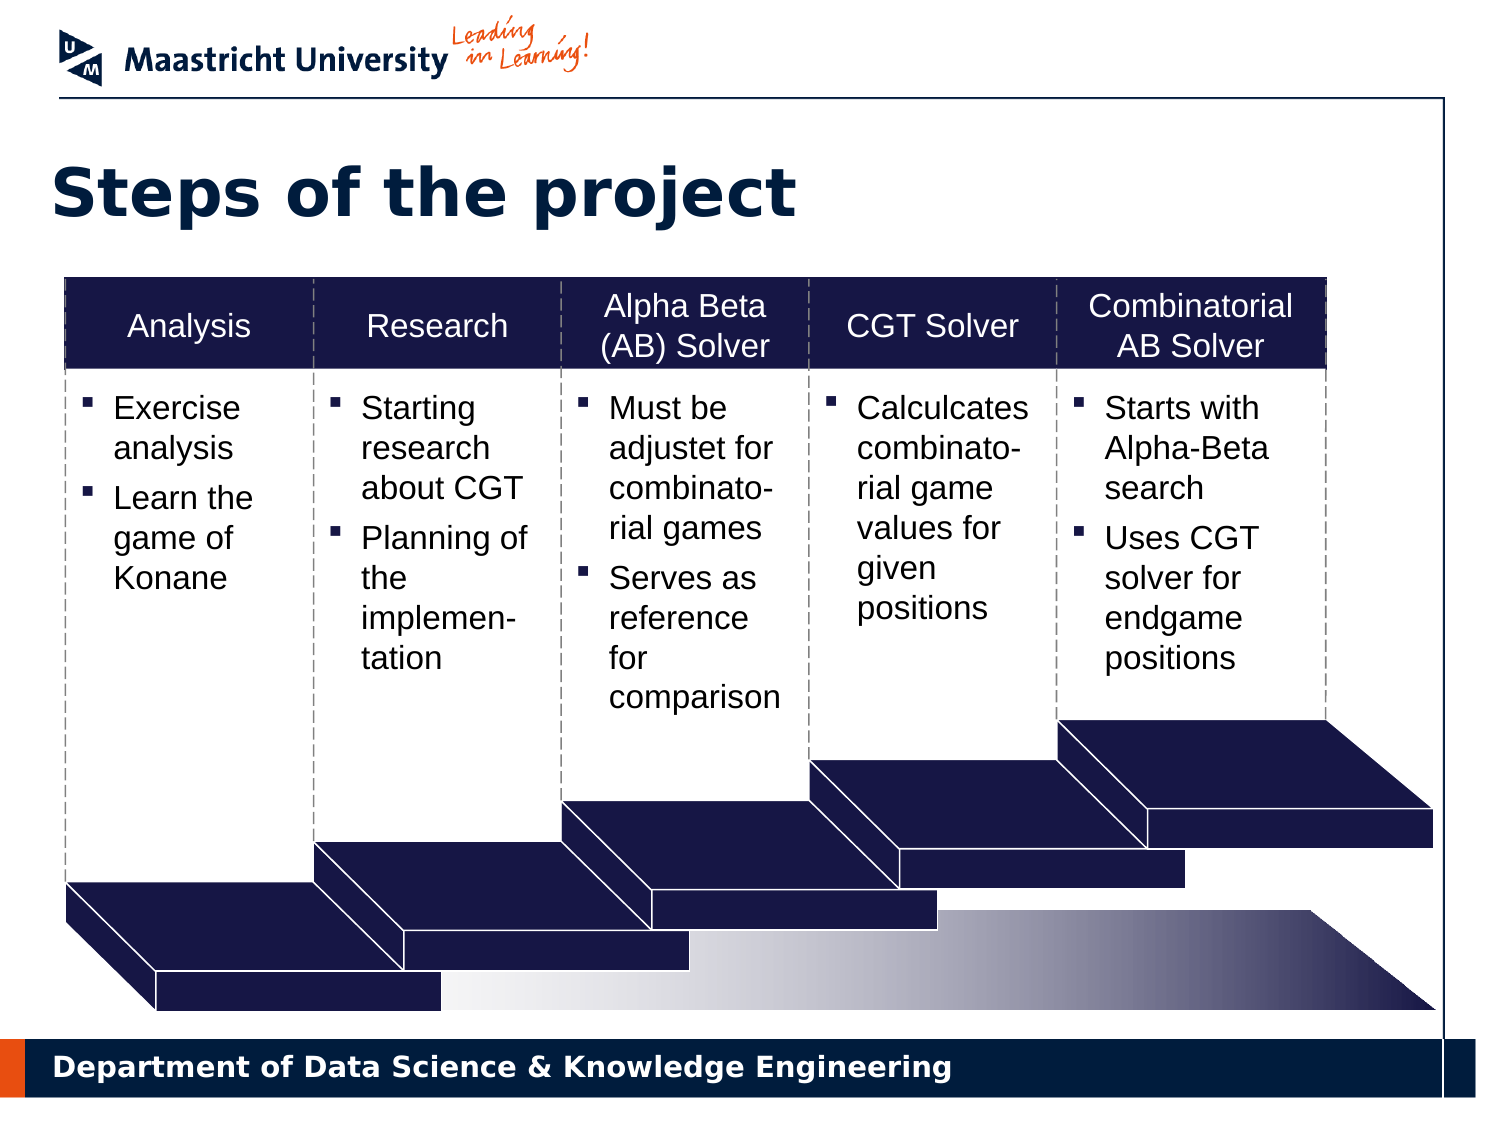

# Steps of the project
Analysis

Research

Alpha Beta (AB) Solver

CGT Solver

Combinatorial
AB Solver

Exercise analysis
Learn the game of  Konane
Starting research about CGT
Planning of the implemen-tation
Must be adjustet for combinato-rial games
Serves as reference for comparison
Calculcates combinato-rial game values for given positions
Starts with Alpha-Beta search
Uses CGT solver for endgame positions